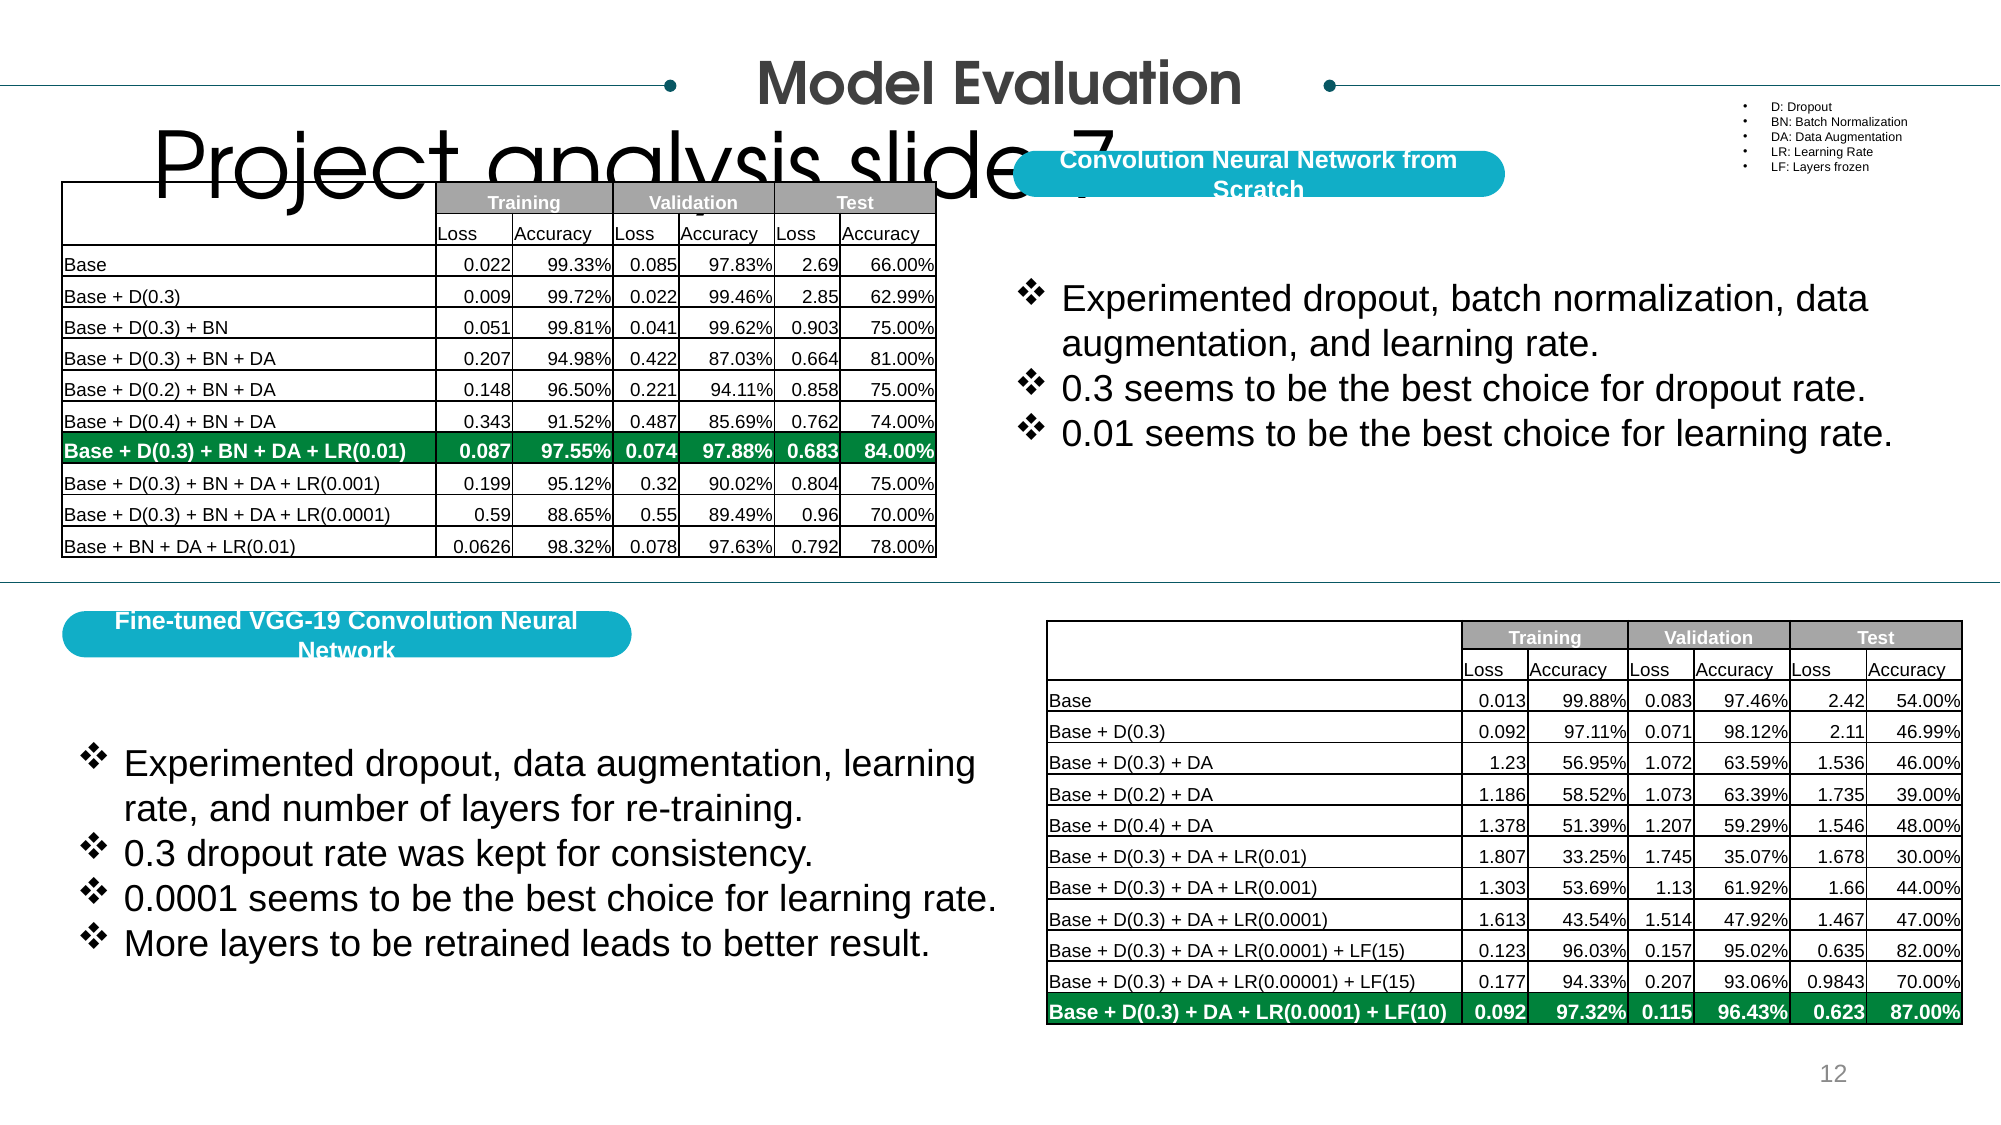

Model Evaluation
# Project analysis slide 7
D: Dropout
BN: Batch Normalization
DA: Data Augmentation
LR: Learning Rate
LF: Layers frozen
Convolution Neural Network from Scratch
|  | Training |  | Validation |  | Test |  |
| --- | --- | --- | --- | --- | --- | --- |
|  | Loss | Accuracy | Loss | Accuracy | Loss | Accuracy |
| Base | 0.022 | 99.33% | 0.085 | 97.83% | 2.69 | 66.00% |
| Base + D(0.3) | 0.009 | 99.72% | 0.022 | 99.46% | 2.85 | 62.99% |
| Base + D(0.3) + BN | 0.051 | 99.81% | 0.041 | 99.62% | 0.903 | 75.00% |
| Base + D(0.3) + BN + DA | 0.207 | 94.98% | 0.422 | 87.03% | 0.664 | 81.00% |
| Base + D(0.2) + BN + DA | 0.148 | 96.50% | 0.221 | 94.11% | 0.858 | 75.00% |
| Base + D(0.4) + BN + DA | 0.343 | 91.52% | 0.487 | 85.69% | 0.762 | 74.00% |
| Base + D(0.3) + BN + DA + LR(0.01) | 0.087 | 97.55% | 0.074 | 97.88% | 0.683 | 84.00% |
| Base + D(0.3) + BN + DA + LR(0.001) | 0.199 | 95.12% | 0.32 | 90.02% | 0.804 | 75.00% |
| Base + D(0.3) + BN + DA + LR(0.0001) | 0.59 | 88.65% | 0.55 | 89.49% | 0.96 | 70.00% |
| Base + BN + DA + LR(0.01) | 0.0626 | 98.32% | 0.078 | 97.63% | 0.792 | 78.00% |
Experimented dropout, batch normalization, data augmentation, and learning rate.
0.3 seems to be the best choice for dropout rate.
0.01 seems to be the best choice for learning rate.
Fine-tuned VGG-19 Convolution Neural Network
|  | Training |  | Validation |  | Test |  |
| --- | --- | --- | --- | --- | --- | --- |
|  | Loss | Accuracy | Loss | Accuracy | Loss | Accuracy |
| Base | 0.013 | 99.88% | 0.083 | 97.46% | 2.42 | 54.00% |
| Base + D(0.3) | 0.092 | 97.11% | 0.071 | 98.12% | 2.11 | 46.99% |
| Base + D(0.3) + DA | 1.23 | 56.95% | 1.072 | 63.59% | 1.536 | 46.00% |
| Base + D(0.2) + DA | 1.186 | 58.52% | 1.073 | 63.39% | 1.735 | 39.00% |
| Base + D(0.4) + DA | 1.378 | 51.39% | 1.207 | 59.29% | 1.546 | 48.00% |
| Base + D(0.3) + DA + LR(0.01) | 1.807 | 33.25% | 1.745 | 35.07% | 1.678 | 30.00% |
| Base + D(0.3) + DA + LR(0.001) | 1.303 | 53.69% | 1.13 | 61.92% | 1.66 | 44.00% |
| Base + D(0.3) + DA + LR(0.0001) | 1.613 | 43.54% | 1.514 | 47.92% | 1.467 | 47.00% |
| Base + D(0.3) + DA + LR(0.0001) + LF(15) | 0.123 | 96.03% | 0.157 | 95.02% | 0.635 | 82.00% |
| Base + D(0.3) + DA + LR(0.00001) + LF(15) | 0.177 | 94.33% | 0.207 | 93.06% | 0.9843 | 70.00% |
| Base + D(0.3) + DA + LR(0.0001) + LF(10) | 0.092 | 97.32% | 0.115 | 96.43% | 0.623 | 87.00% |
Experimented dropout, data augmentation, learning rate, and number of layers for re-training.
0.3 dropout rate was kept for consistency.
0.0001 seems to be the best choice for learning rate.
More layers to be retrained leads to better result.
12